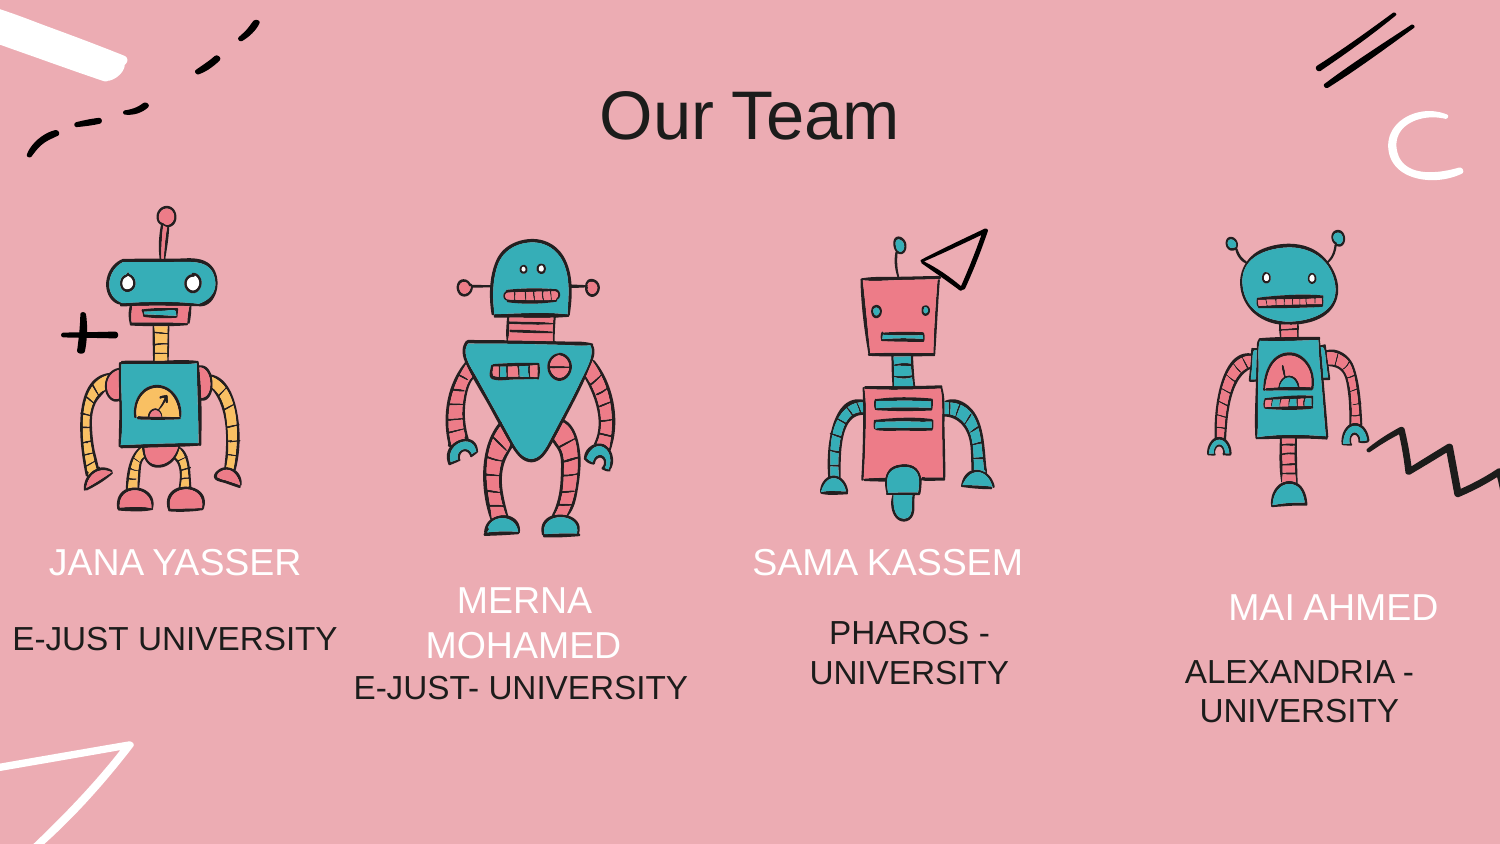

Our Team

# JANA YASSER
SAMA KASSEM
MAI AHMED
PHAROS -UNIVERSITY
E-JUST UNIVERSITY
MERNA MOHAMED
ALEXANDRIA -UNIVERSITY
E-JUST- UNIVERSITY